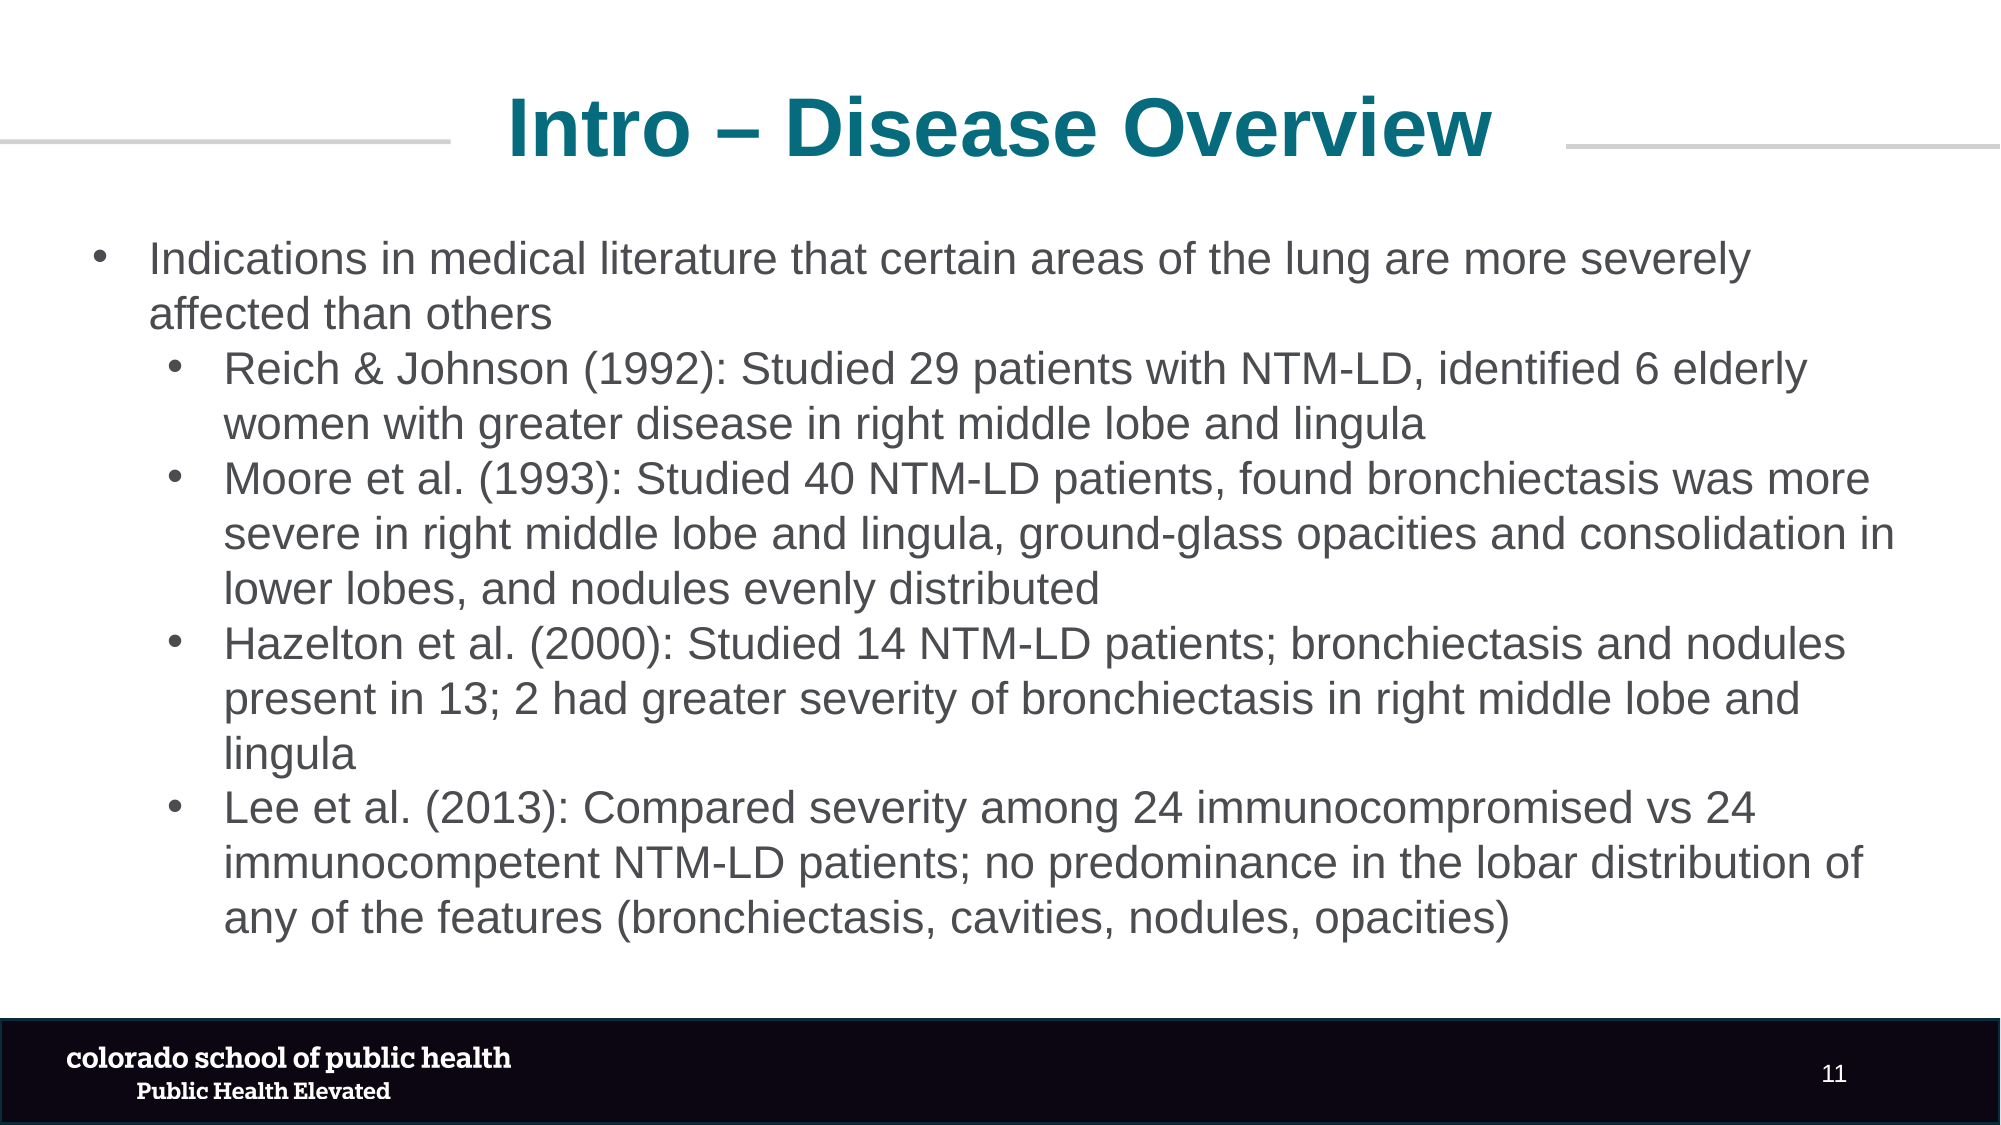

Intro – Disease Overview
Indications in medical literature that certain areas of the lung are more severely affected than others
Reich & Johnson (1992): Studied 29 patients with NTM-LD, identified 6 elderly women with greater disease in right middle lobe and lingula
Moore et al. (1993): Studied 40 NTM-LD patients, found bronchiectasis was more severe in right middle lobe and lingula, ground-glass opacities and consolidation in lower lobes, and nodules evenly distributed
Hazelton et al. (2000): Studied 14 NTM-LD patients; bronchiectasis and nodules present in 13; 2 had greater severity of bronchiectasis in right middle lobe and lingula
Lee et al. (2013): Compared severity among 24 immunocompromised vs 24 immunocompetent NTM-LD patients; no predominance in the lobar distribution of any of the features (bronchiectasis, cavities, nodules, opacities)

11